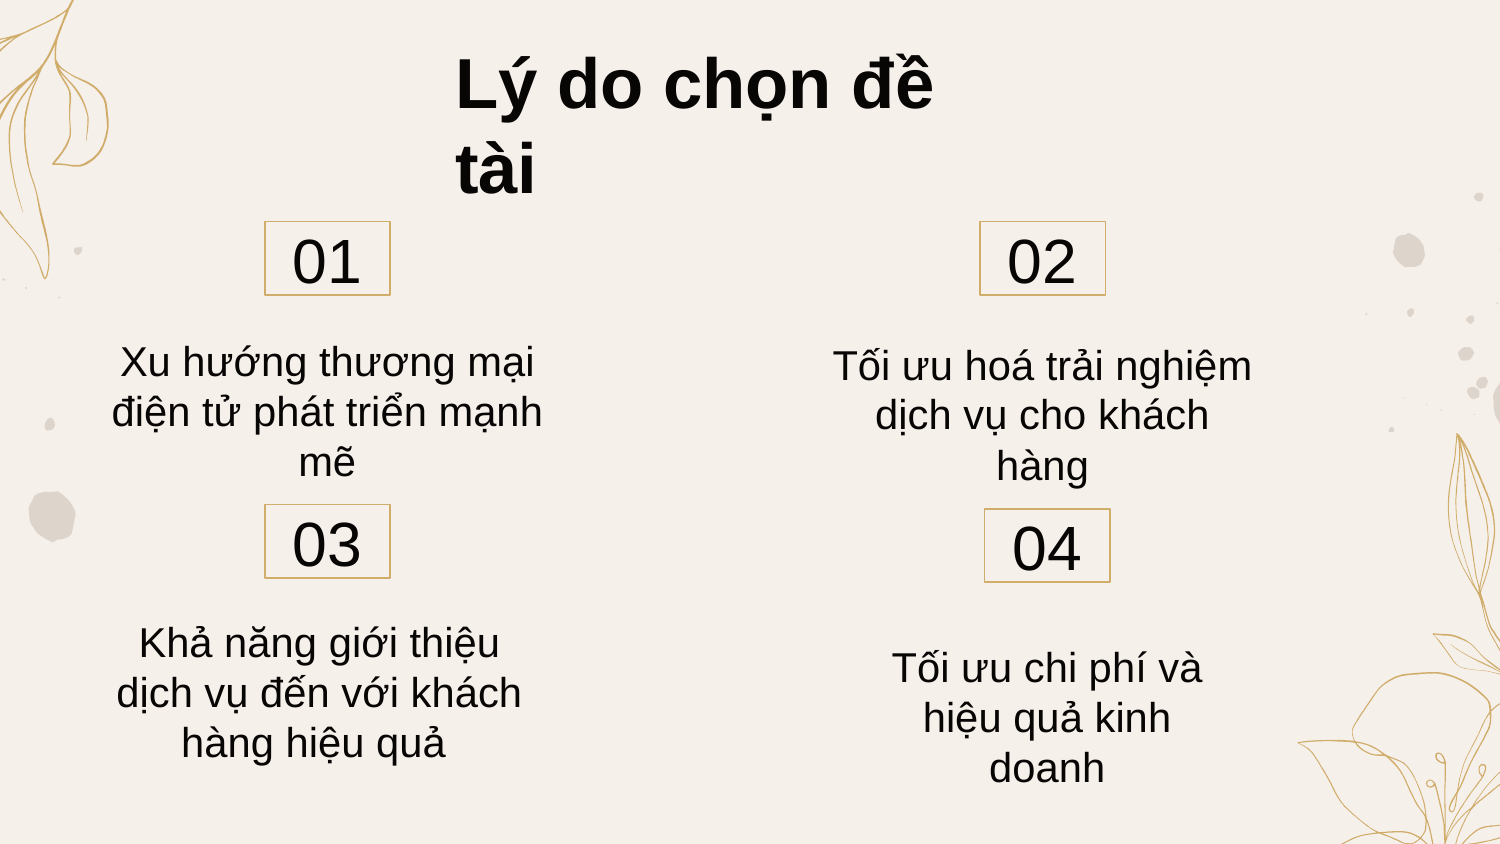

# Lý do chọn đề tài
01
02
Xu hướng thương mại điện tử phát triển mạnh mẽ
Tối ưu hoá trải nghiệm dịch vụ cho khách hàng

03
04
Khả năng giới thiệu dịch vụ đến với khách hàng hiệu quả
Tối ưu chi phí và hiệu quả kinh doanh